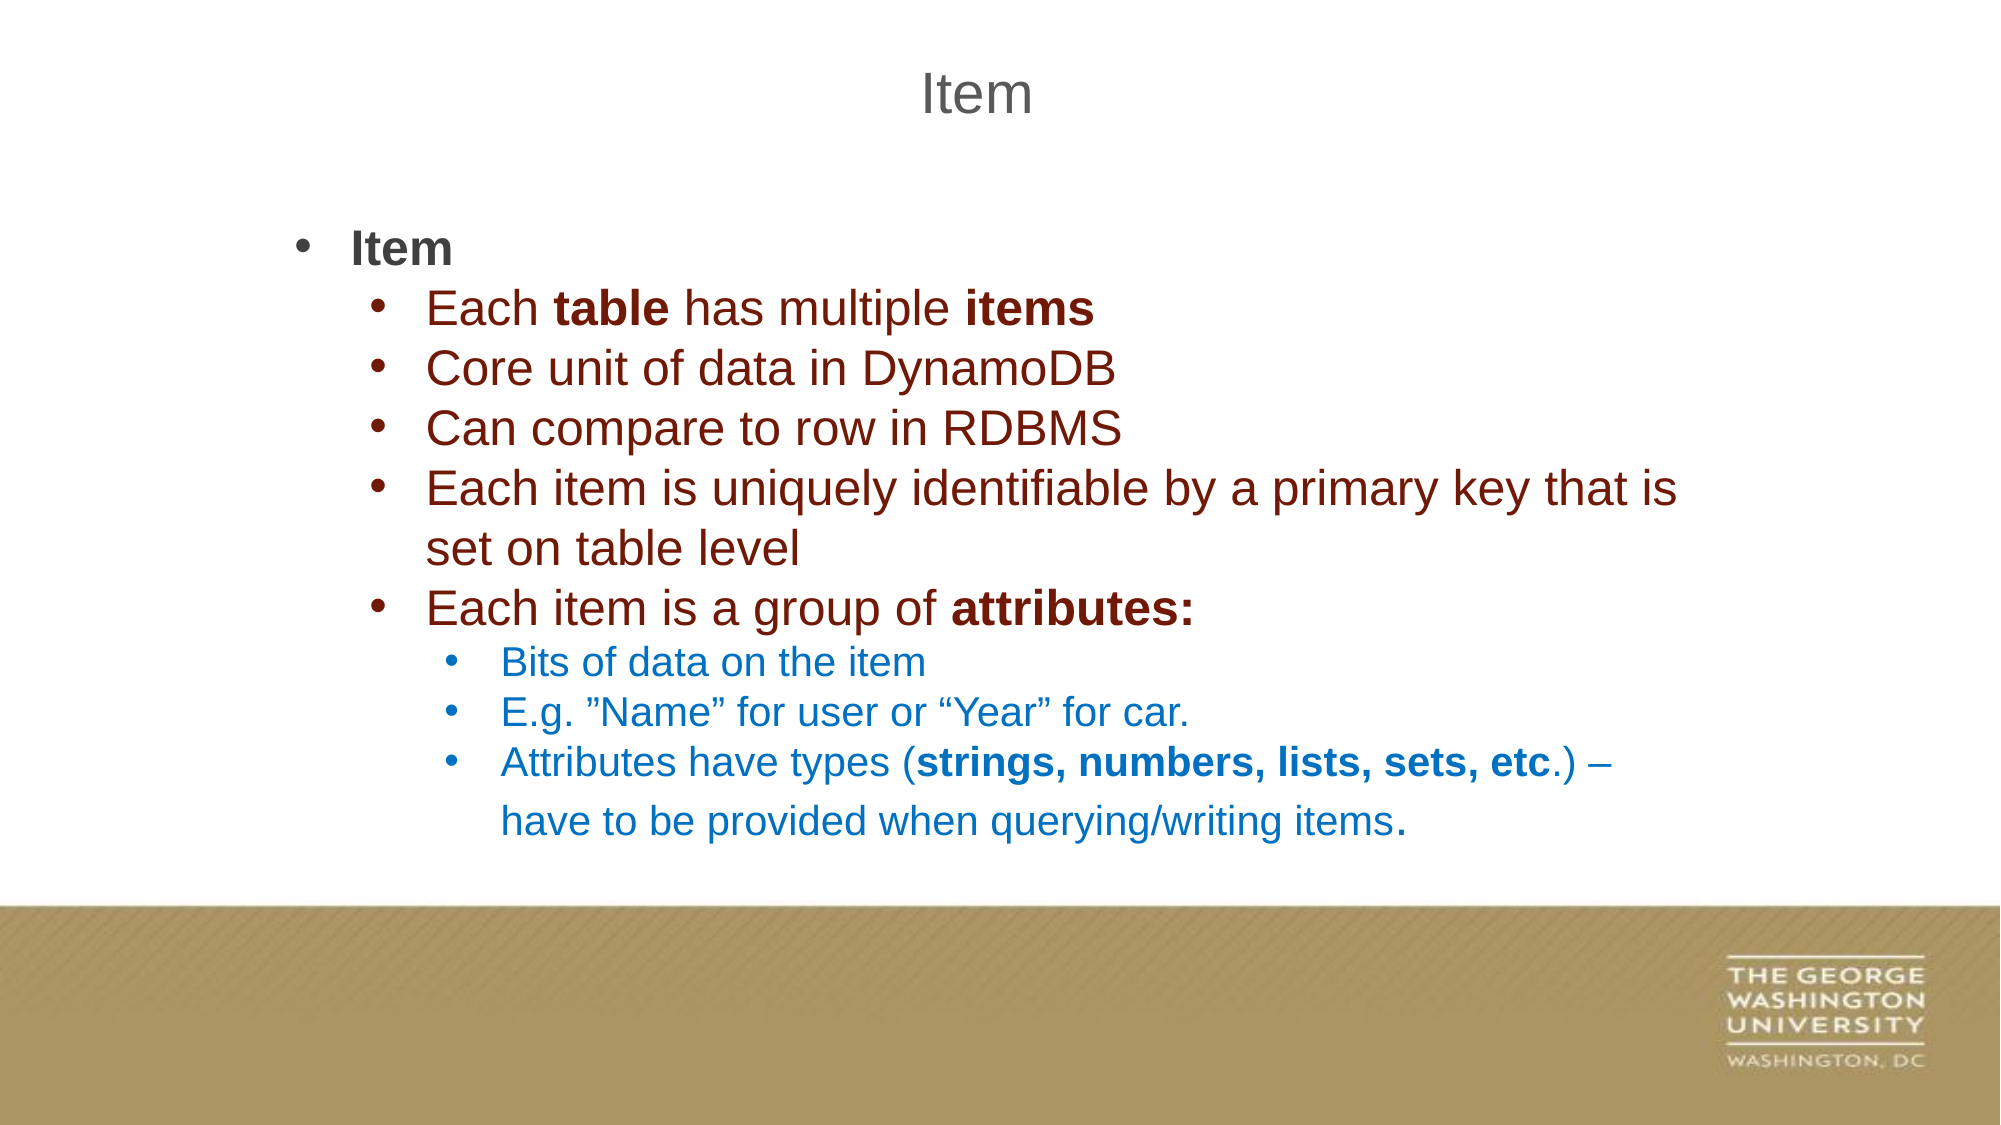

Item

Item
Each table has multiple items
Core unit of data in DynamoDB
Can compare to row in RDBMS
Each item is uniquely identifiable by a primary key that is set on table level
Each item is a group of attributes:
Bits of data on the item
E.g. ”Name” for user or “Year” for car.
Attributes have types (strings, numbers, lists, sets, etc.) – have to be provided when querying/writing items.